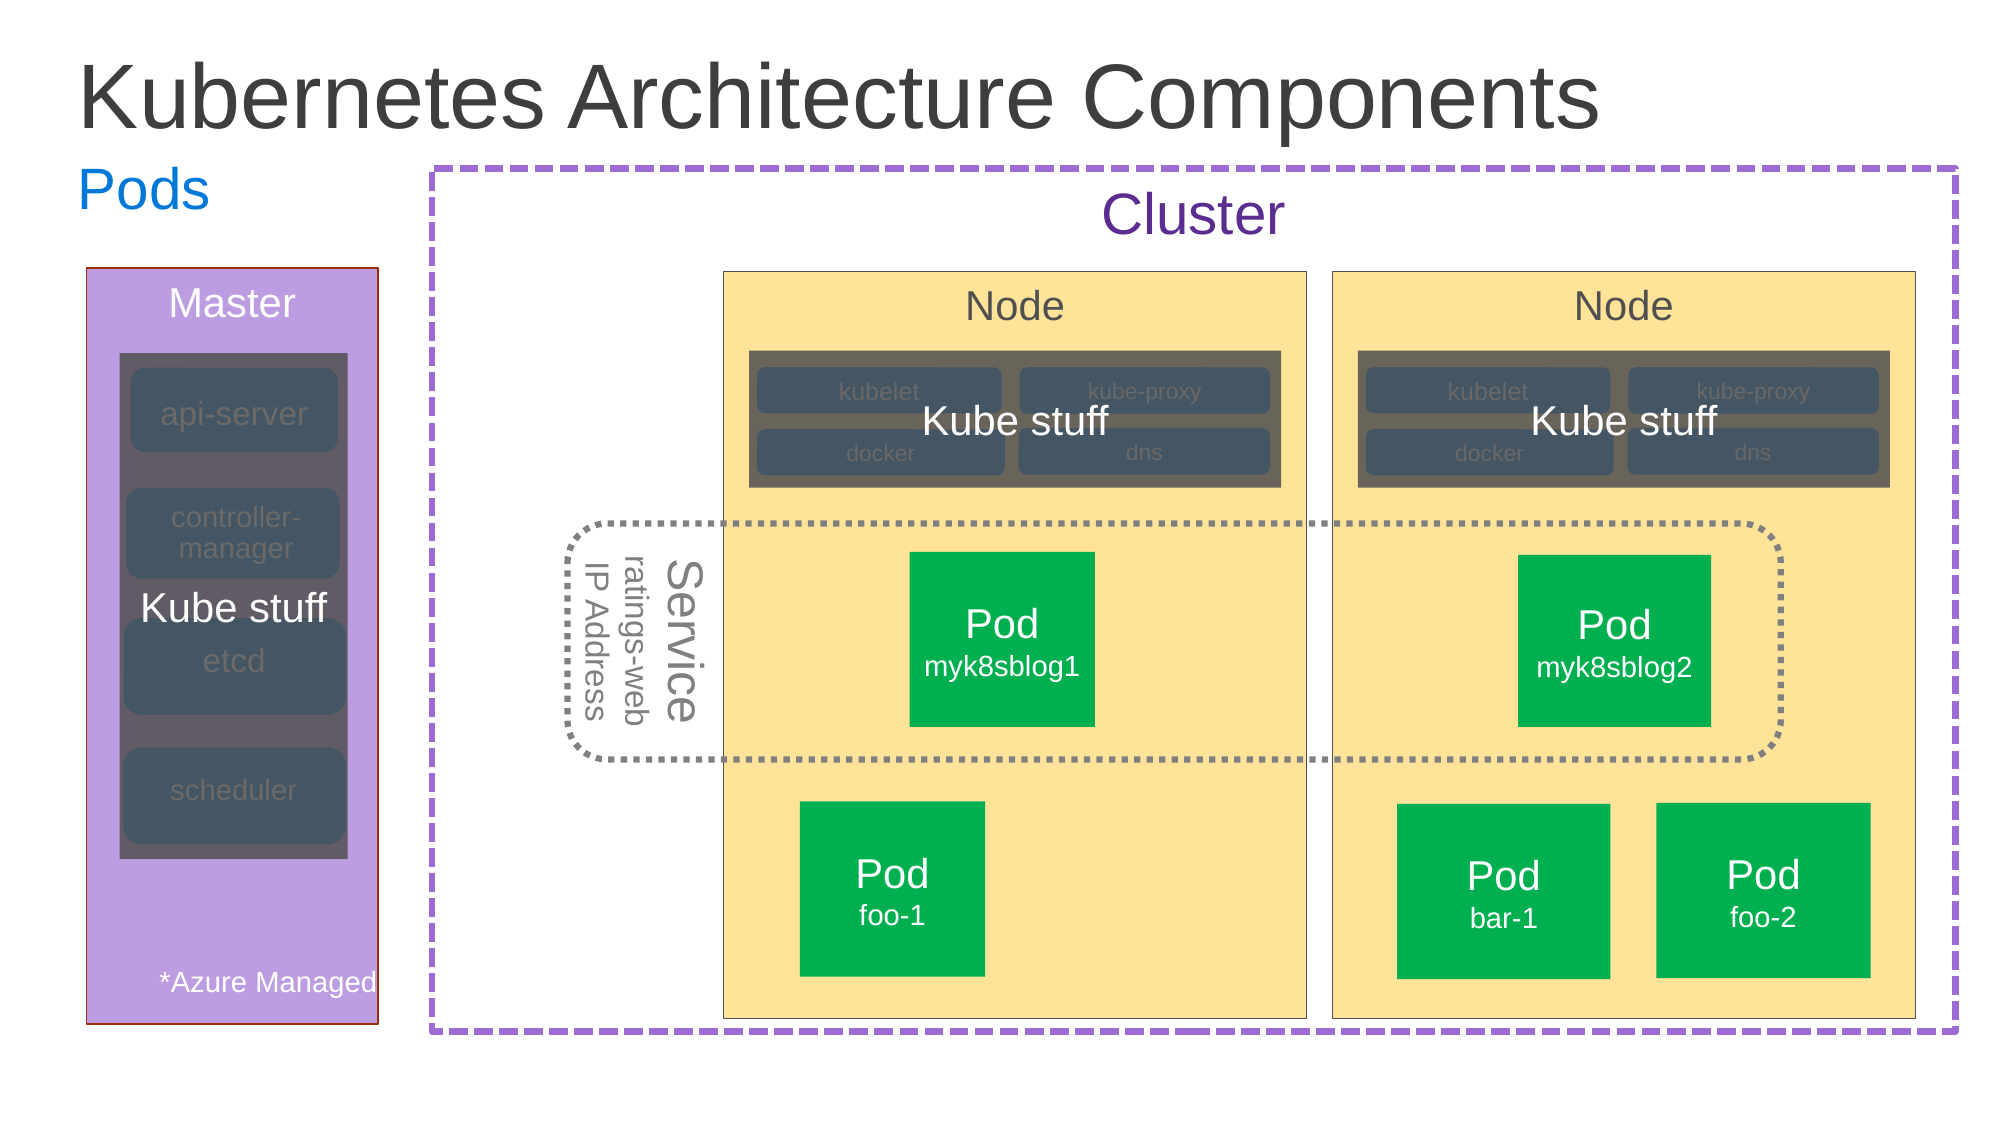

Kubernetes Architecture Components
Pods
Cluster
Master
Node
Node
Kube stuff
Kube stuff
Kube stuff
kube-proxy
kube-proxy
kubelet
kubelet

api-server
dns
dns
docker
docker
controller-manager

Service
ratings-web
IP Address
Pod
myk8sblog1
Pod
myk8sblog2

etcd

scheduler
Pod
foo-1
Pod
foo-2
Pod
bar-1
*Azure Managed